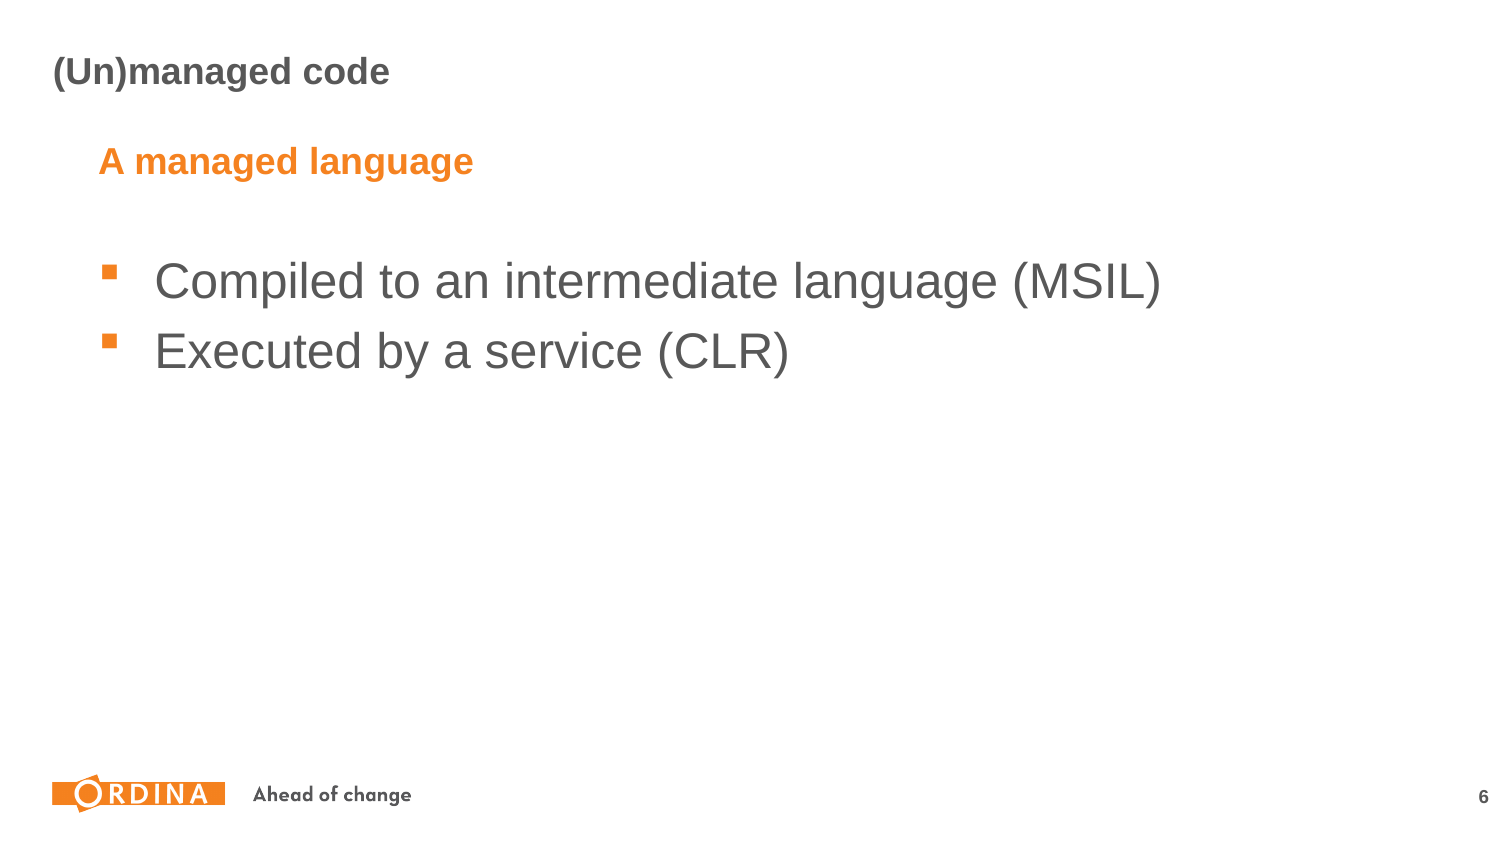

# (Un)managed code
A managed language
Compiled to an intermediate language (MSIL)
Executed by a service (CLR)